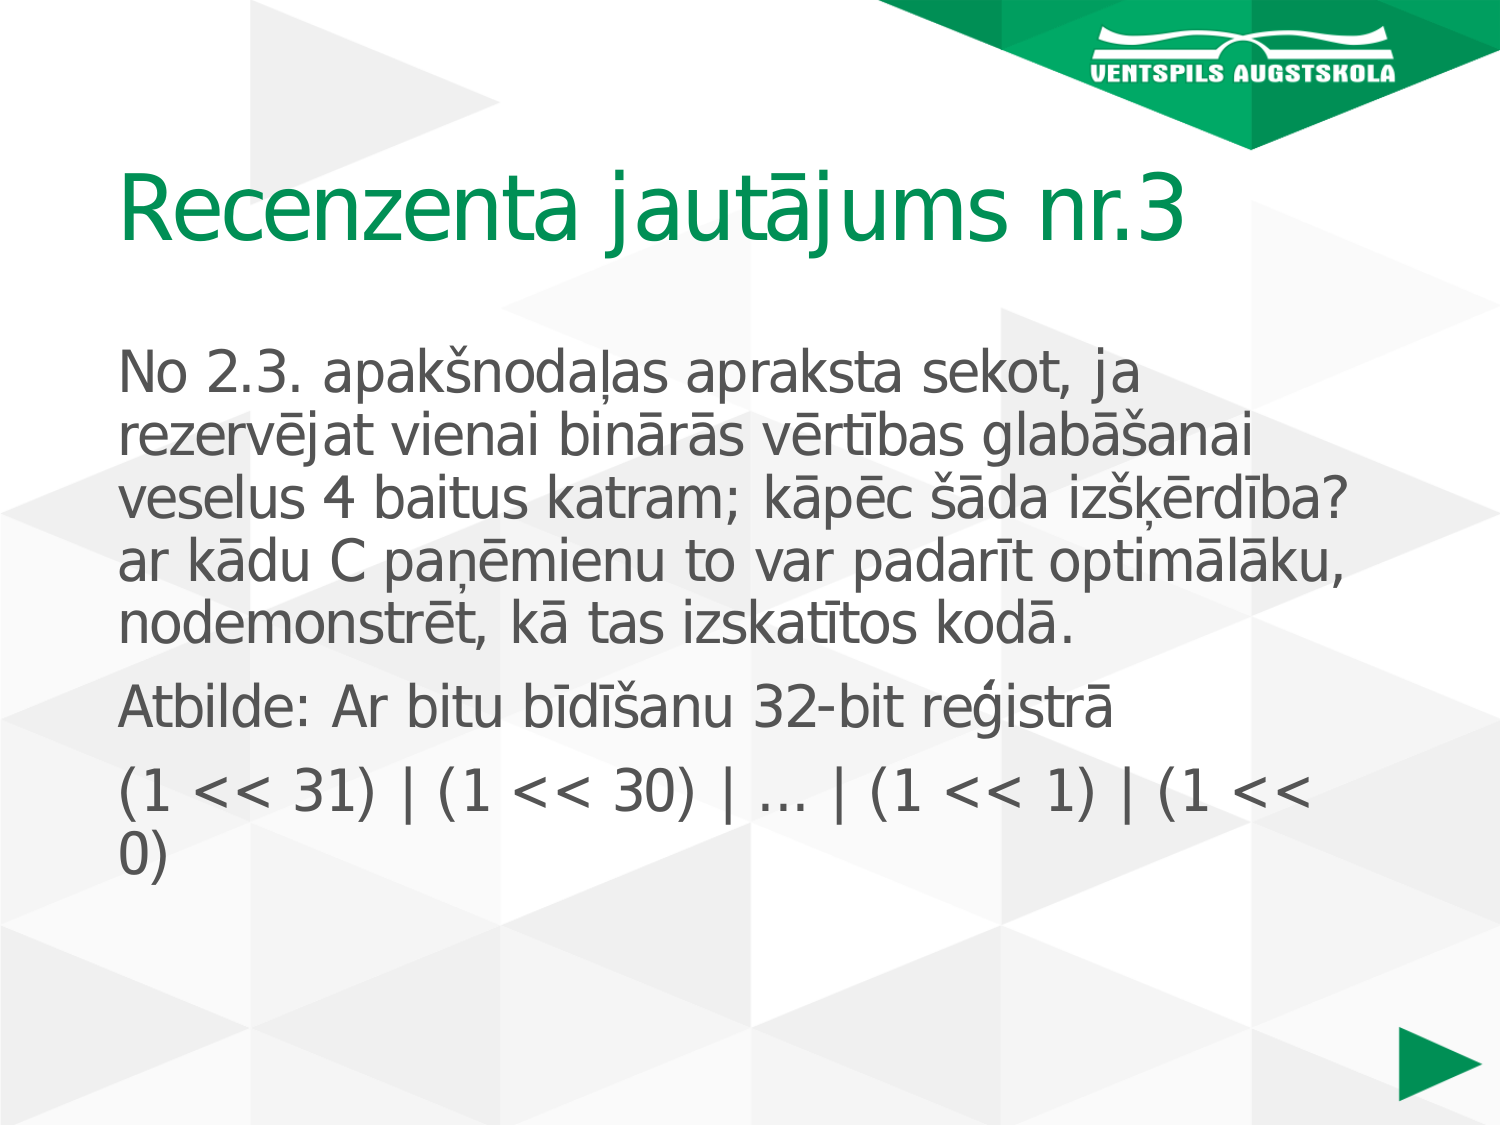

# Recenzenta jautājums nr.3
No 2.3. apakšnodaļas apraksta sekot, ja rezervējat vienai binārās vērtības glabāšanai veselus 4 baitus katram; kāpēc šāda izšķērdība? ar kādu C paņēmienu to var padarīt optimālāku, nodemonstrēt, kā tas izskatītos kodā.
Atbilde: Ar bitu bīdīšanu 32-bit reģistrā
(1 << 31) | (1 << 30) | ... | (1 << 1) | (1 << 0)

22